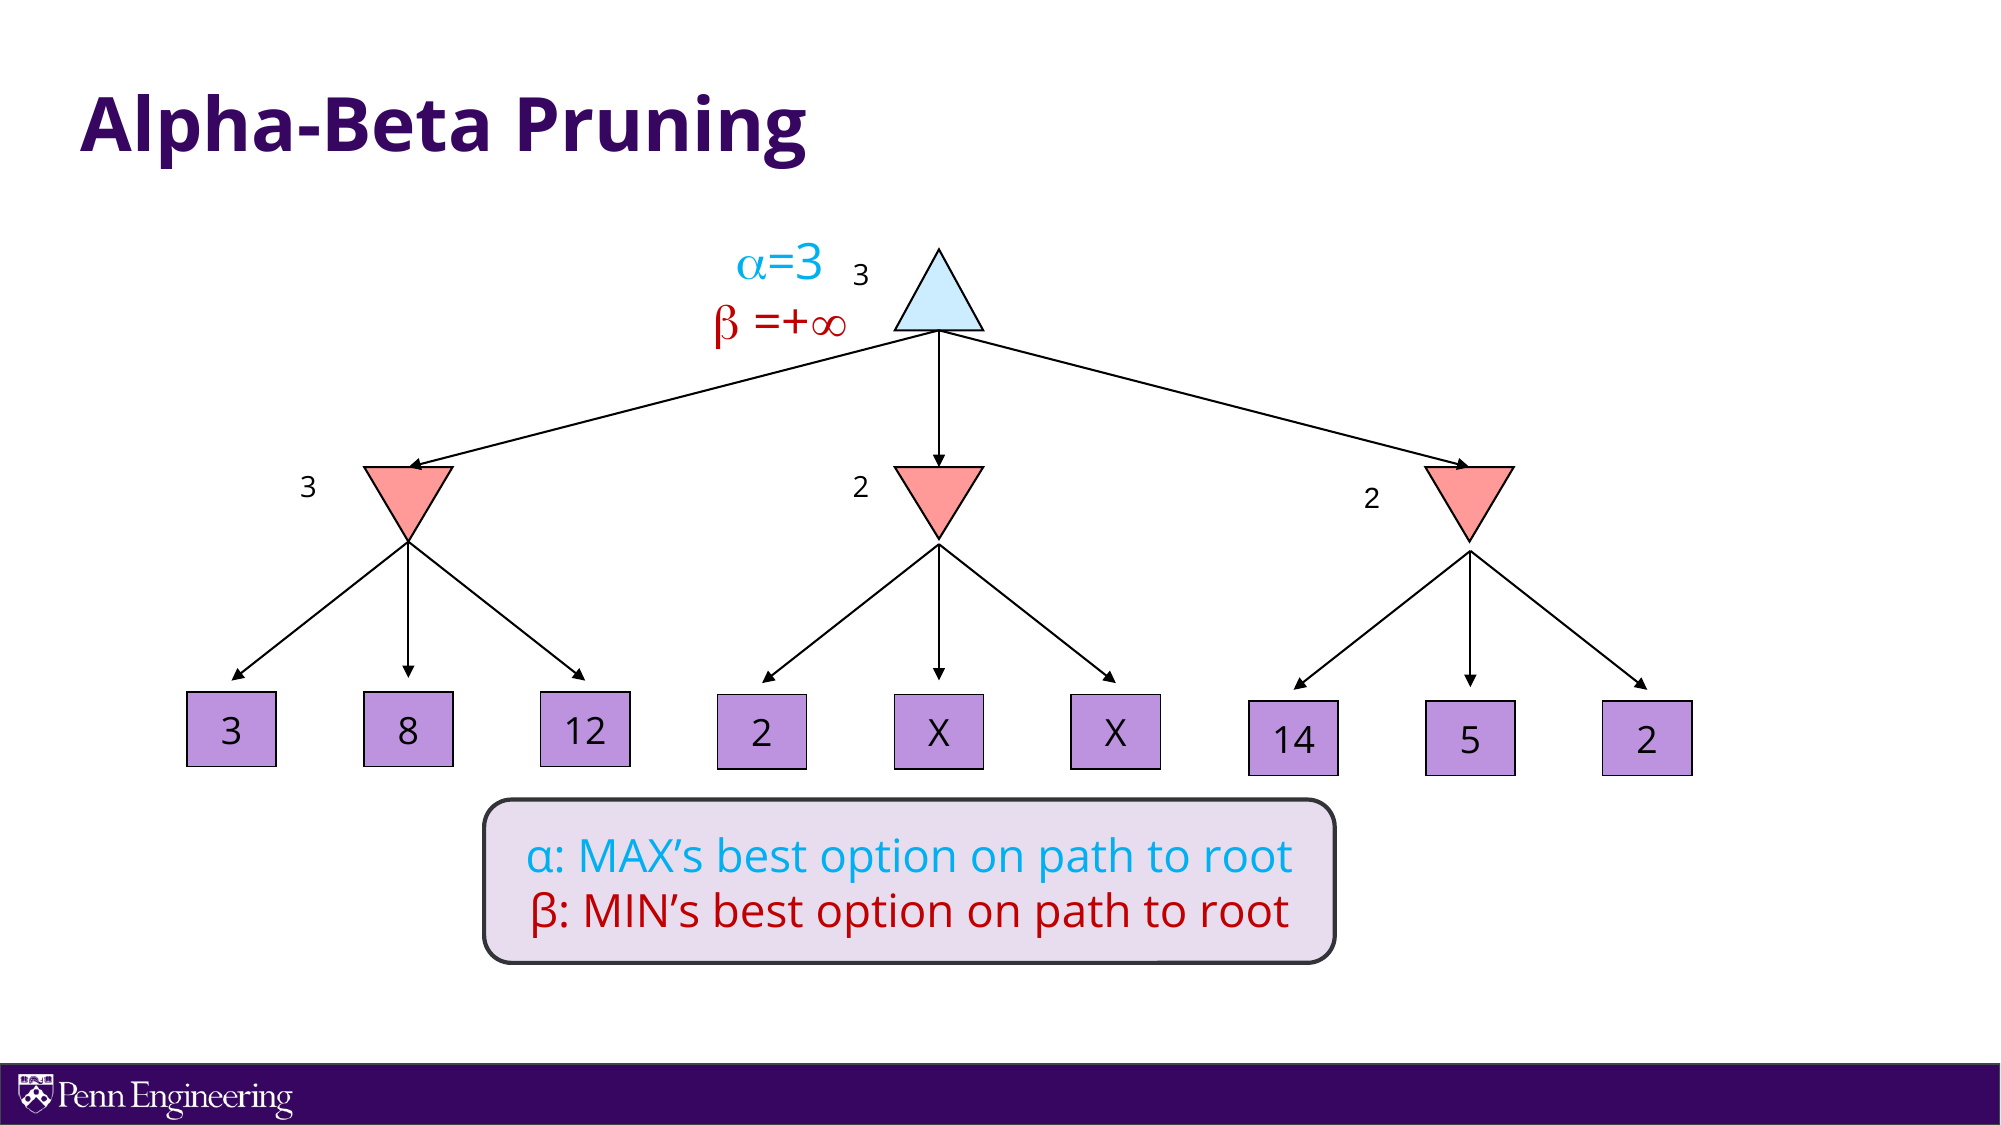

Alpha-Beta Pruning
α=3
β =+∞
3

3
2

2
3
8
12
2
X
X
14
5
2
α: MAX’s best option on path to root
β: MIN’s best option on path to root